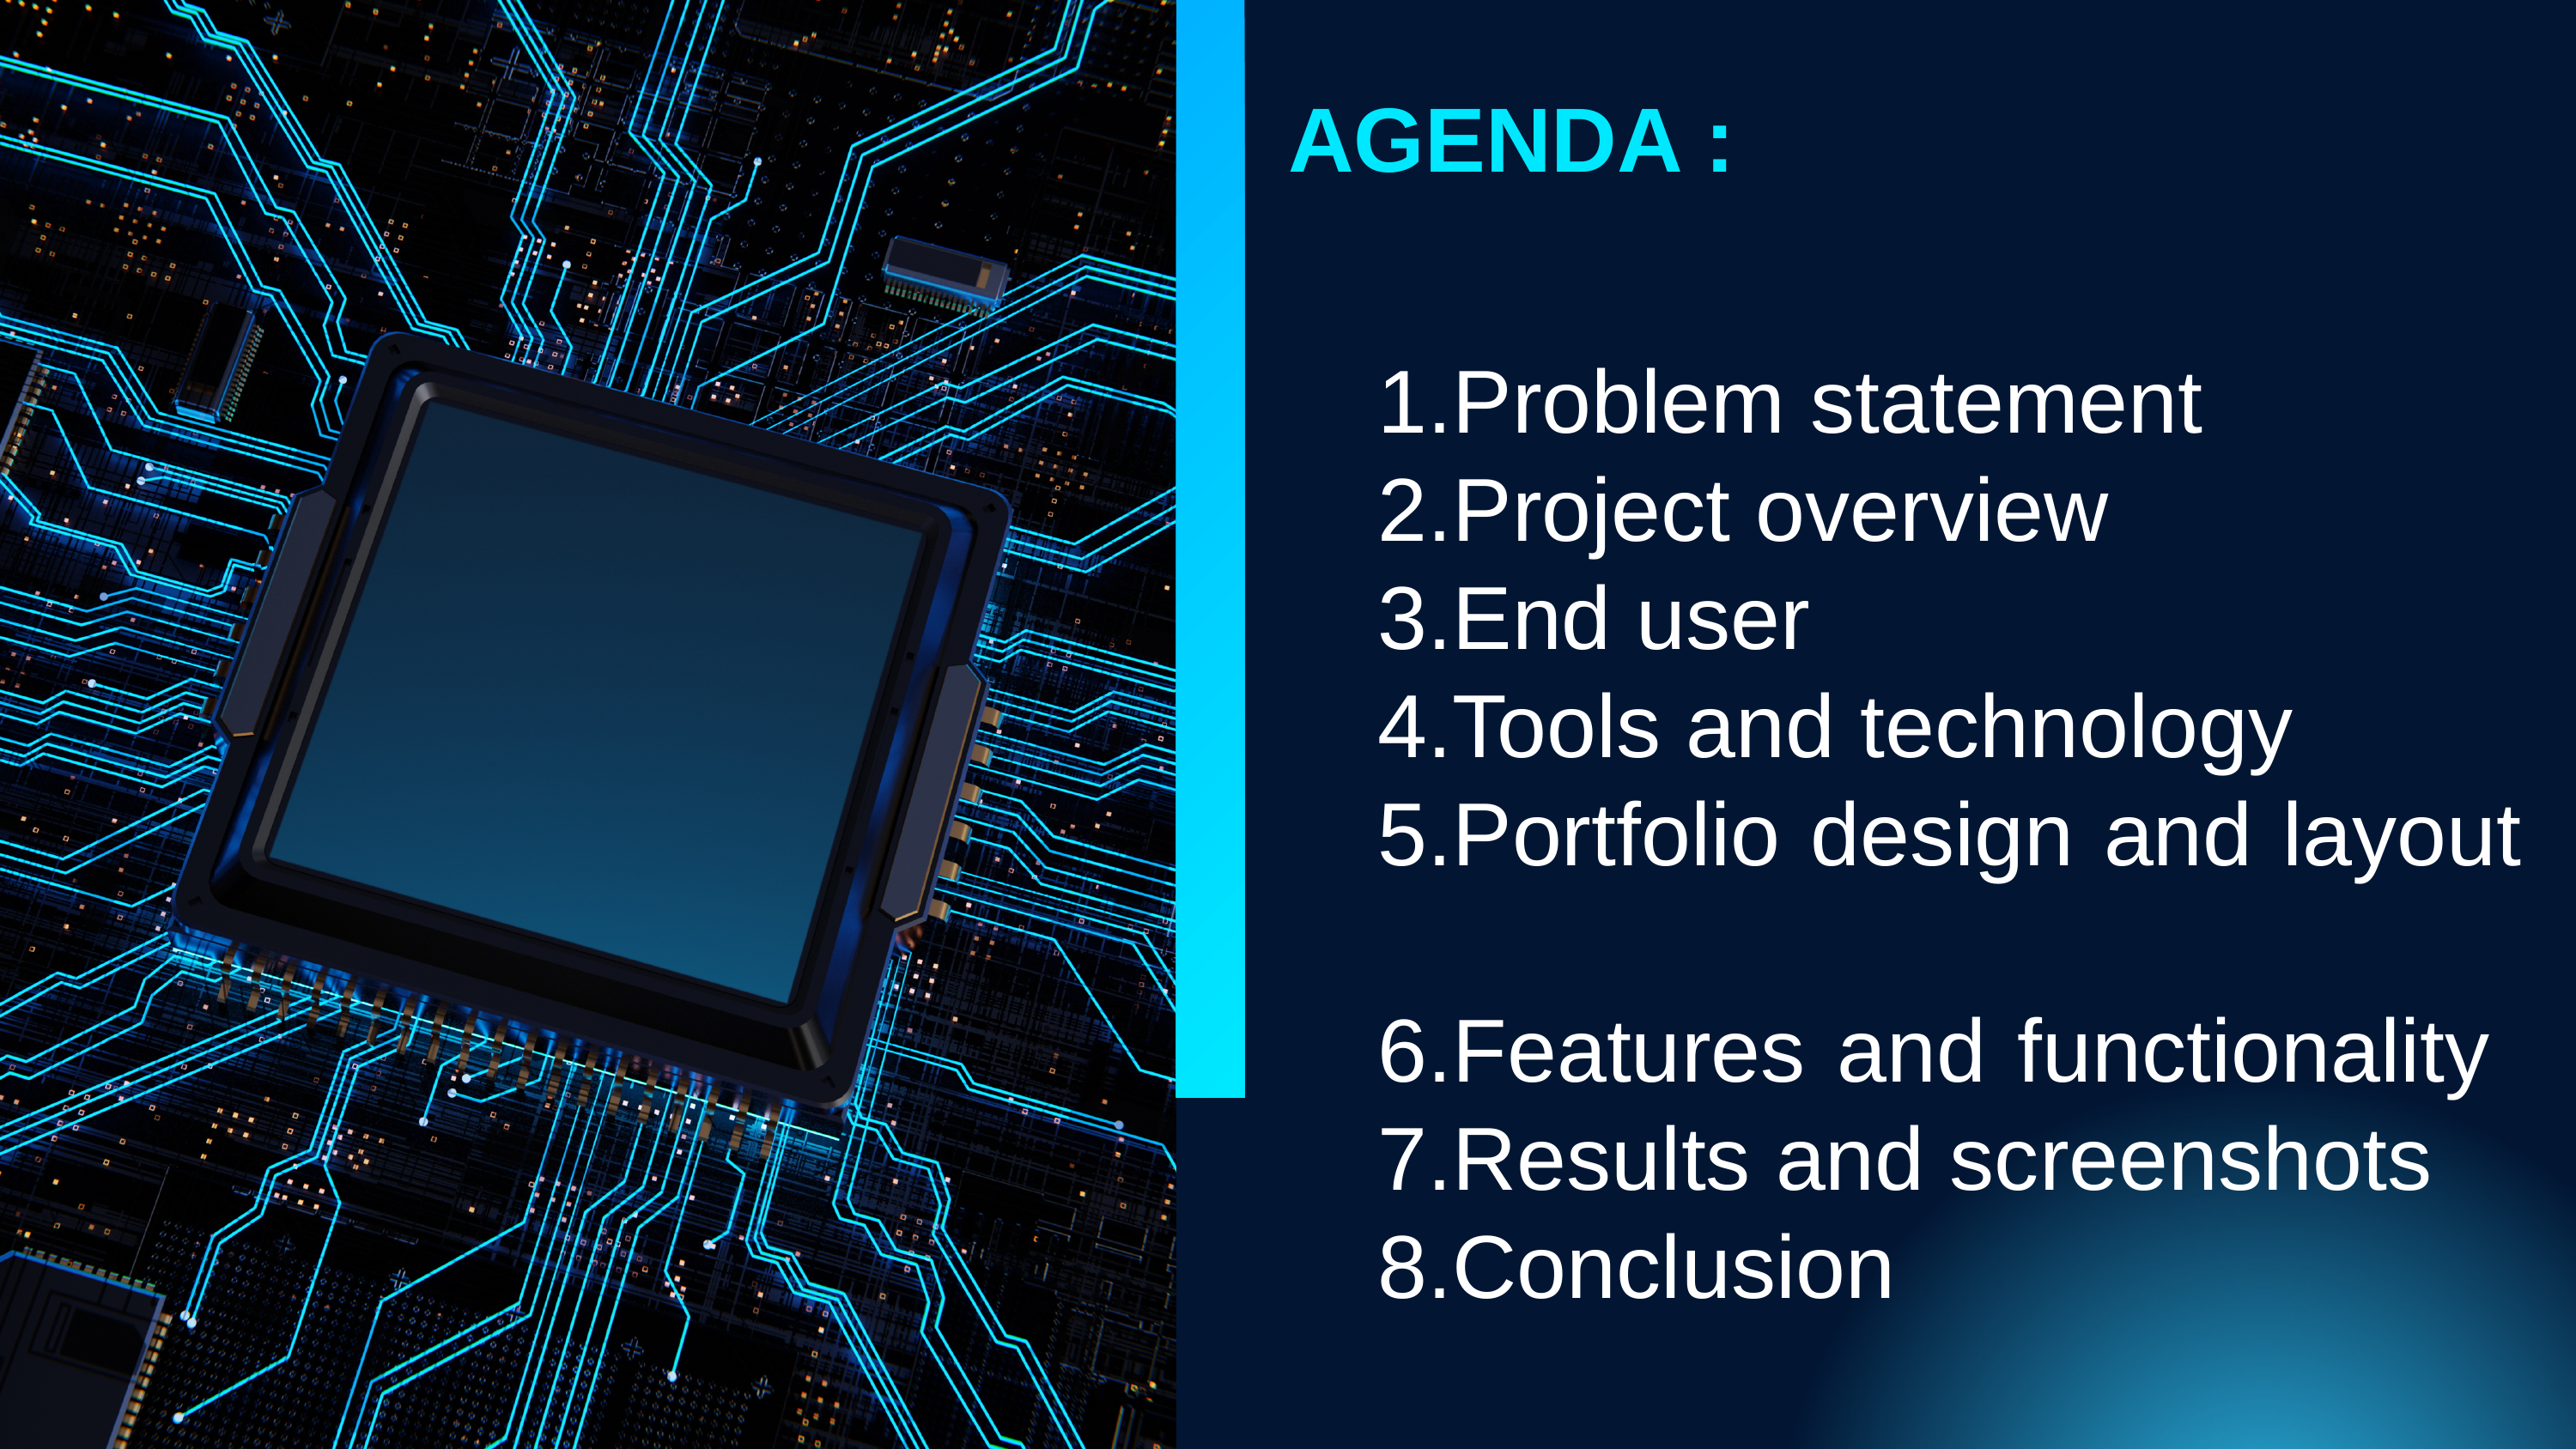

AGENDA :
1.Problem statement
2.Project overview
3.End user
4.Tools and technology
5.Portfolio design and layout
6.Features and functionality
7.Results and screenshots
8.Conclusion